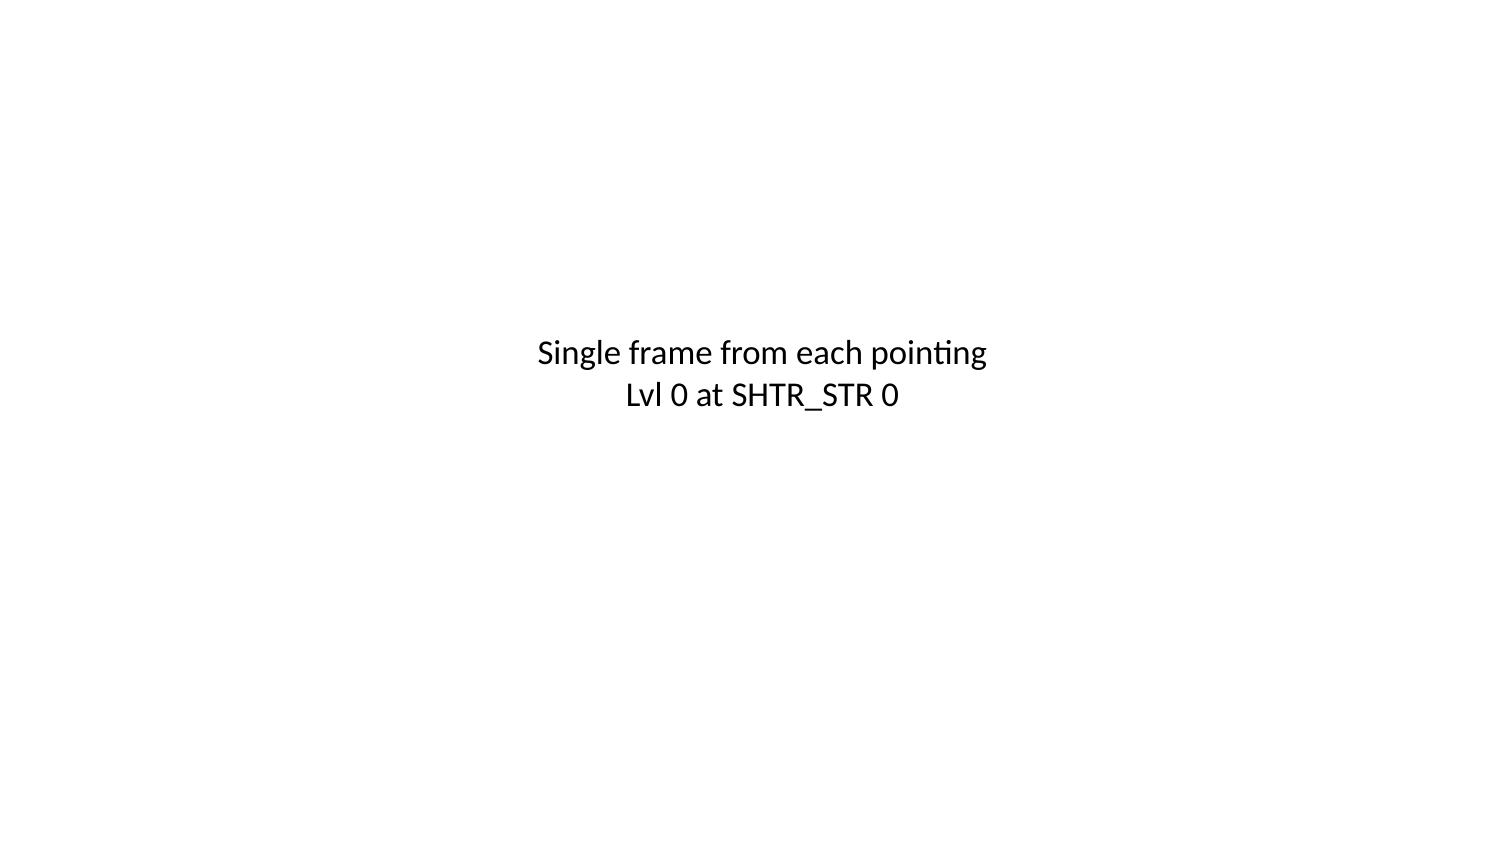

# Single frame from each pointing Lvl 0 at SHTR_STR 0